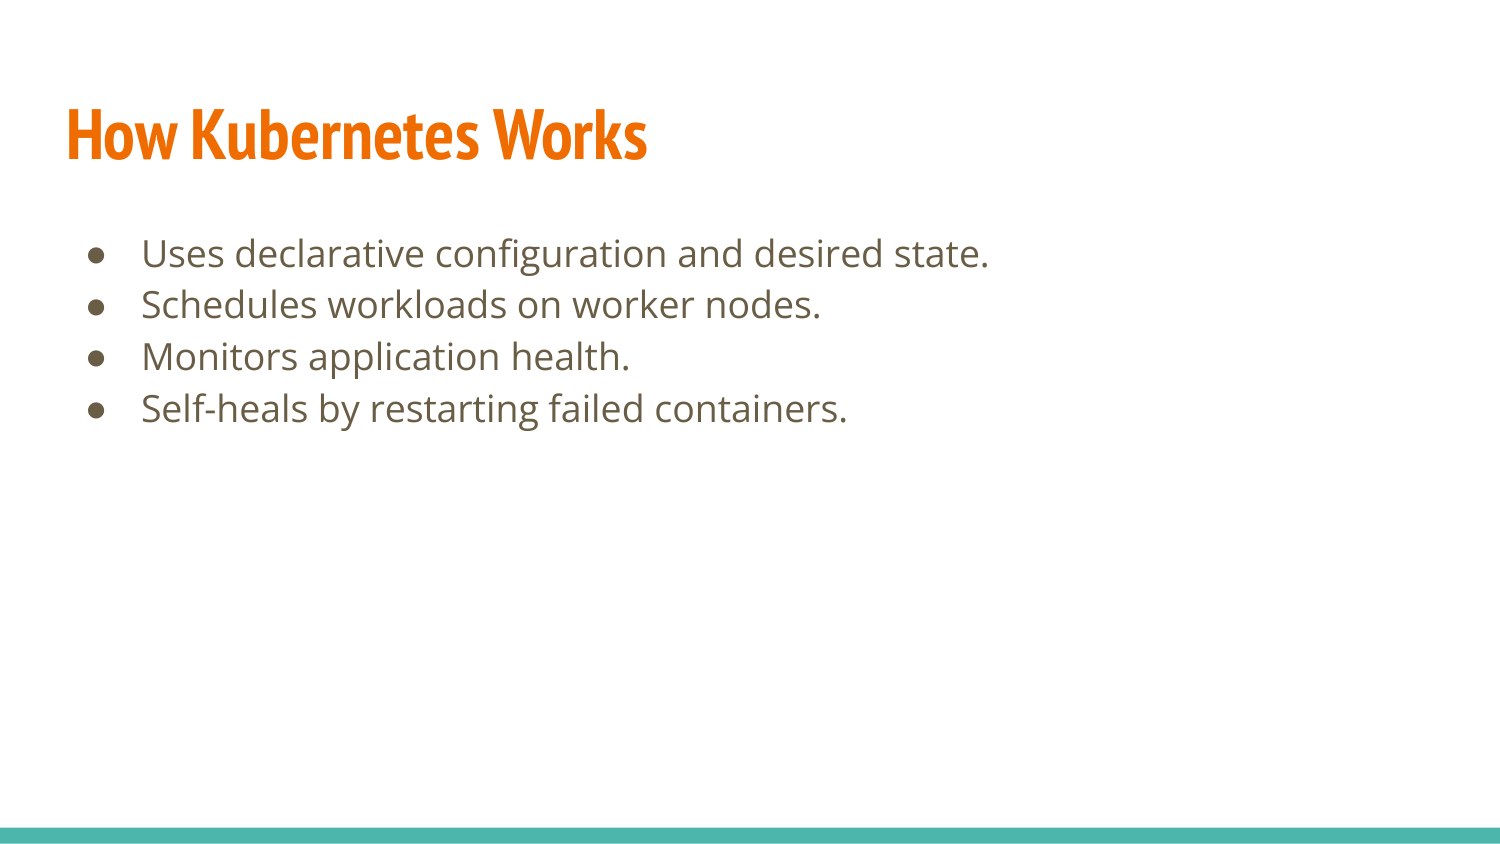

# How Kubernetes Works
Uses declarative configuration and desired state.
Schedules workloads on worker nodes.
Monitors application health.
Self-heals by restarting failed containers.